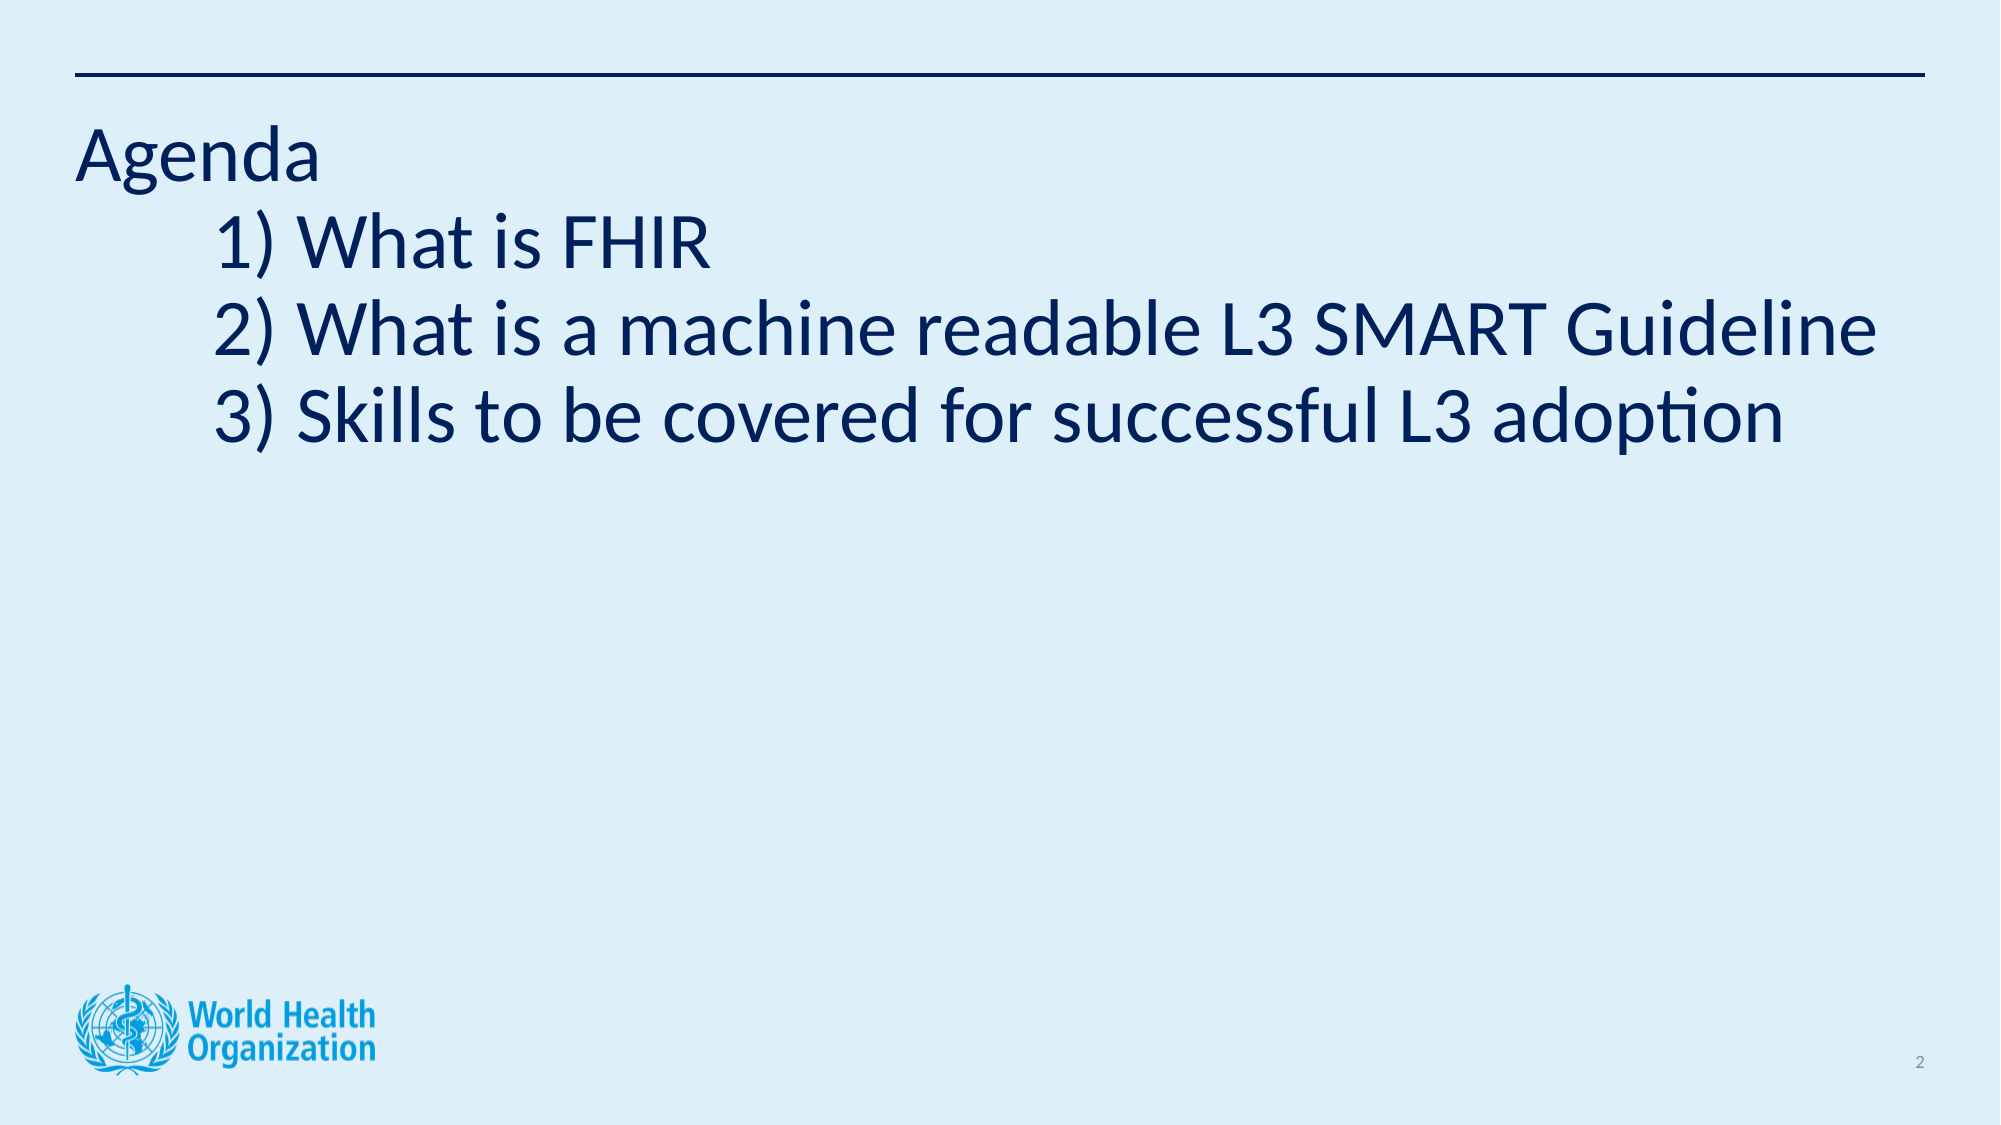

# Agenda 1) What is FHIR 2) What is a machine readable L3 SMART Guideline 3) Skills to be covered for successful L3 adoption

2